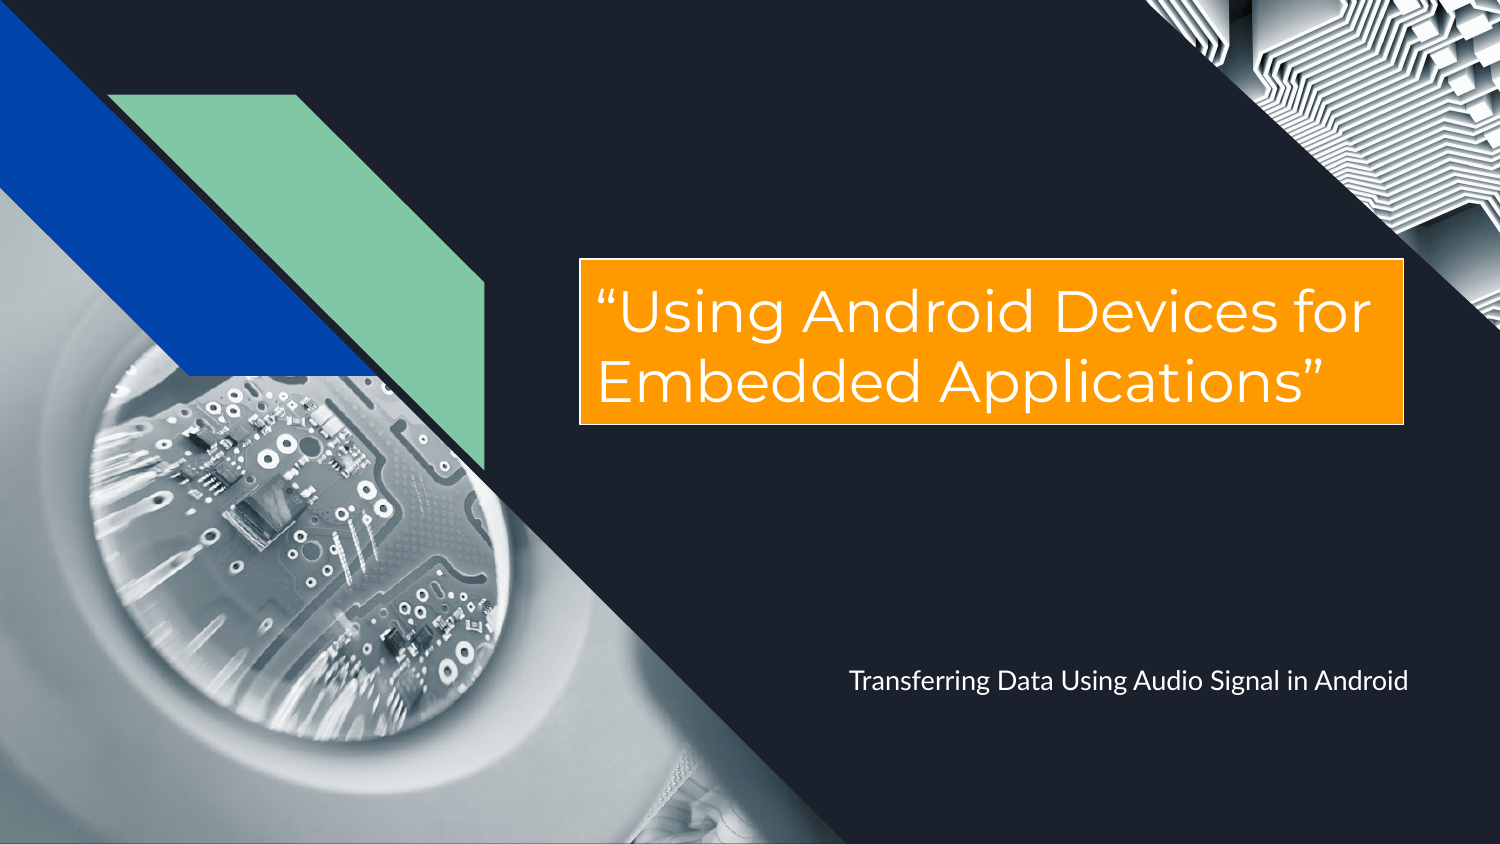

# “Using Android Devices for Embedded Applications”
Transferring Data Using Audio Signal in Android